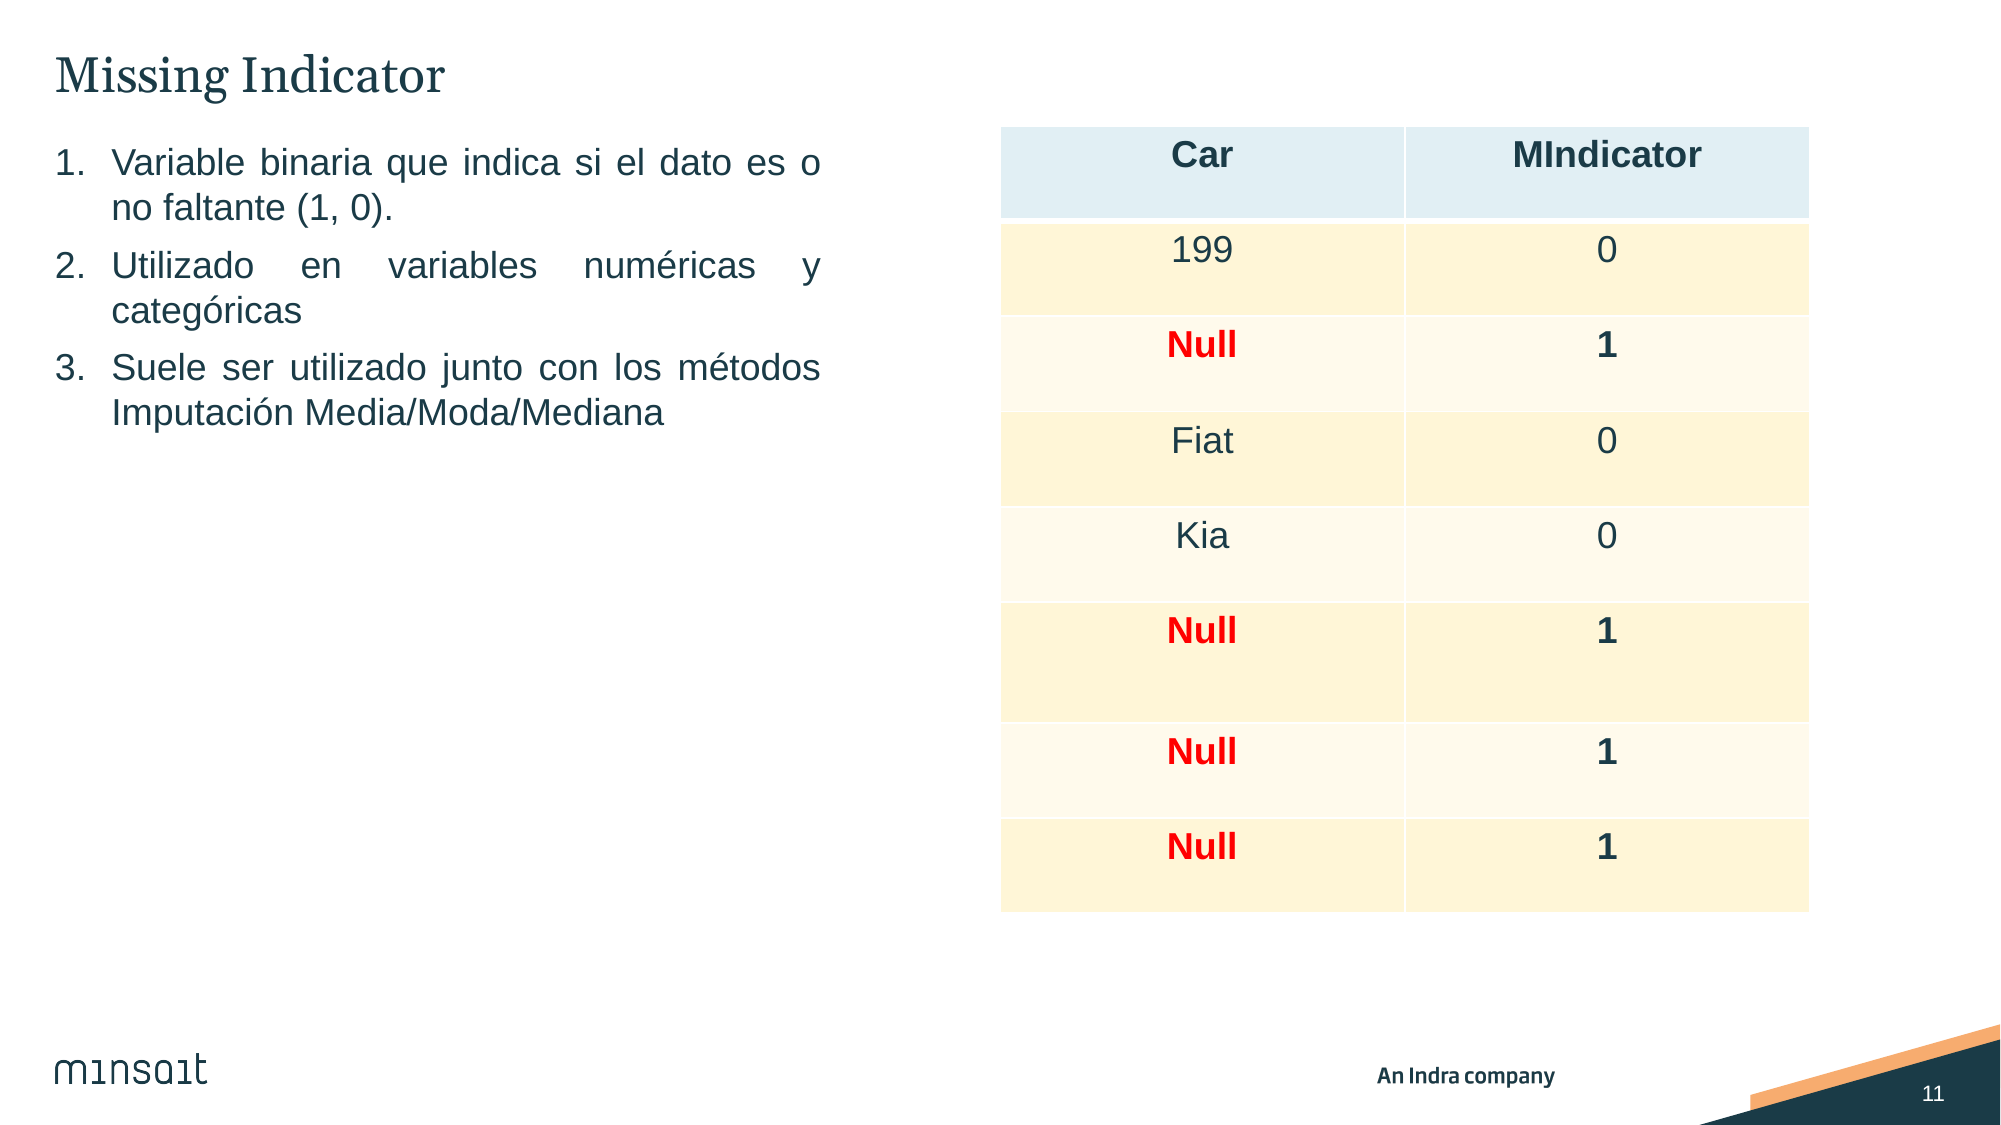

# Missing Indicator
| Car | MIndicator |
| --- | --- |
| 199 | 0 |
| Null | 1 |
| Fiat | 0 |
| Kia | 0 |
| Null | 1 |
| Null | 1 |
| Null | 1 |
Variable binaria que indica si el dato es o no faltante (1, 0).
Utilizado en variables numéricas y categóricas
Suele ser utilizado junto con los métodos Imputación Media/Moda/Mediana